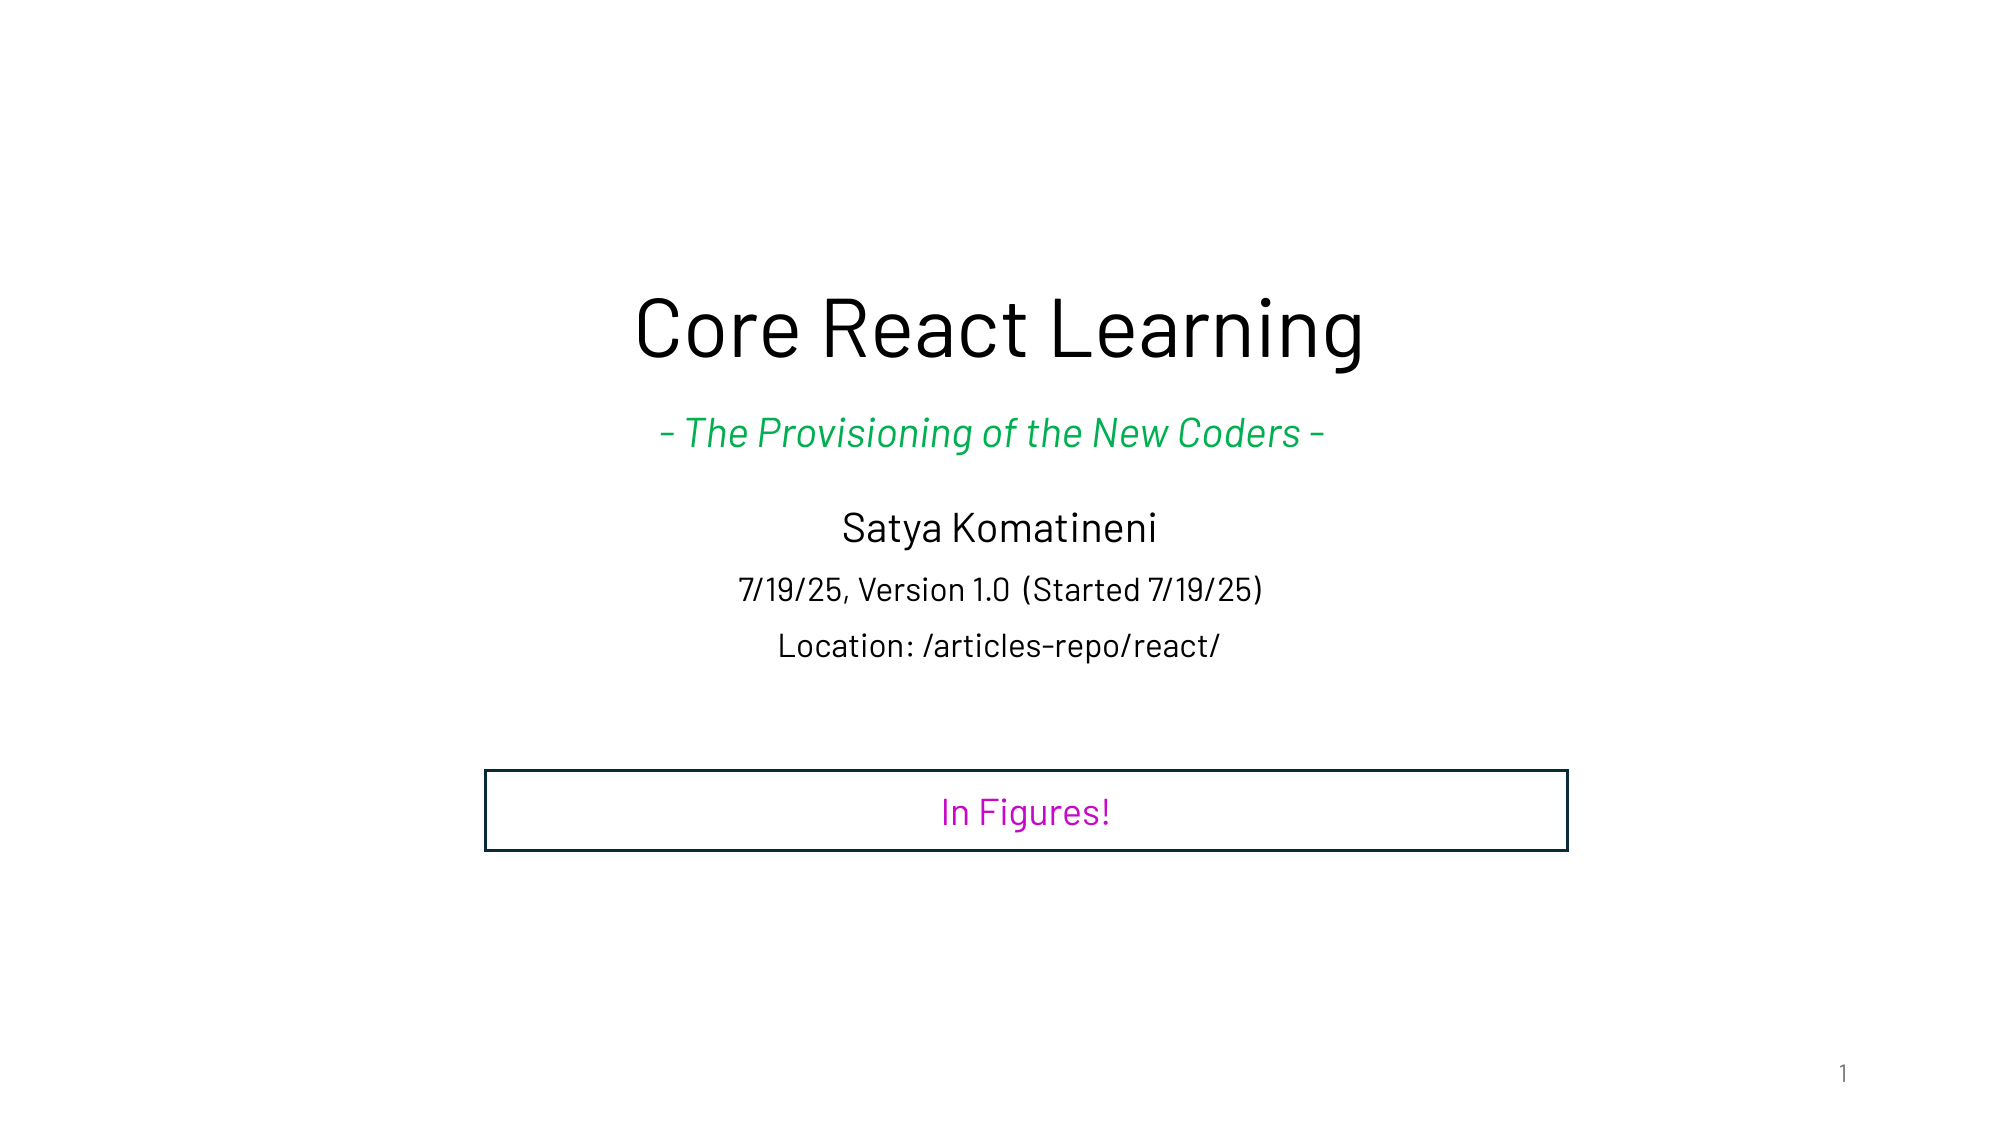

# Core React Learning - The Provisioning of the New Coders -
Satya Komatineni
7/19/25, Version 1.0  (Started 7/19/25)
Location: /articles-repo/react/
In Figures!
1